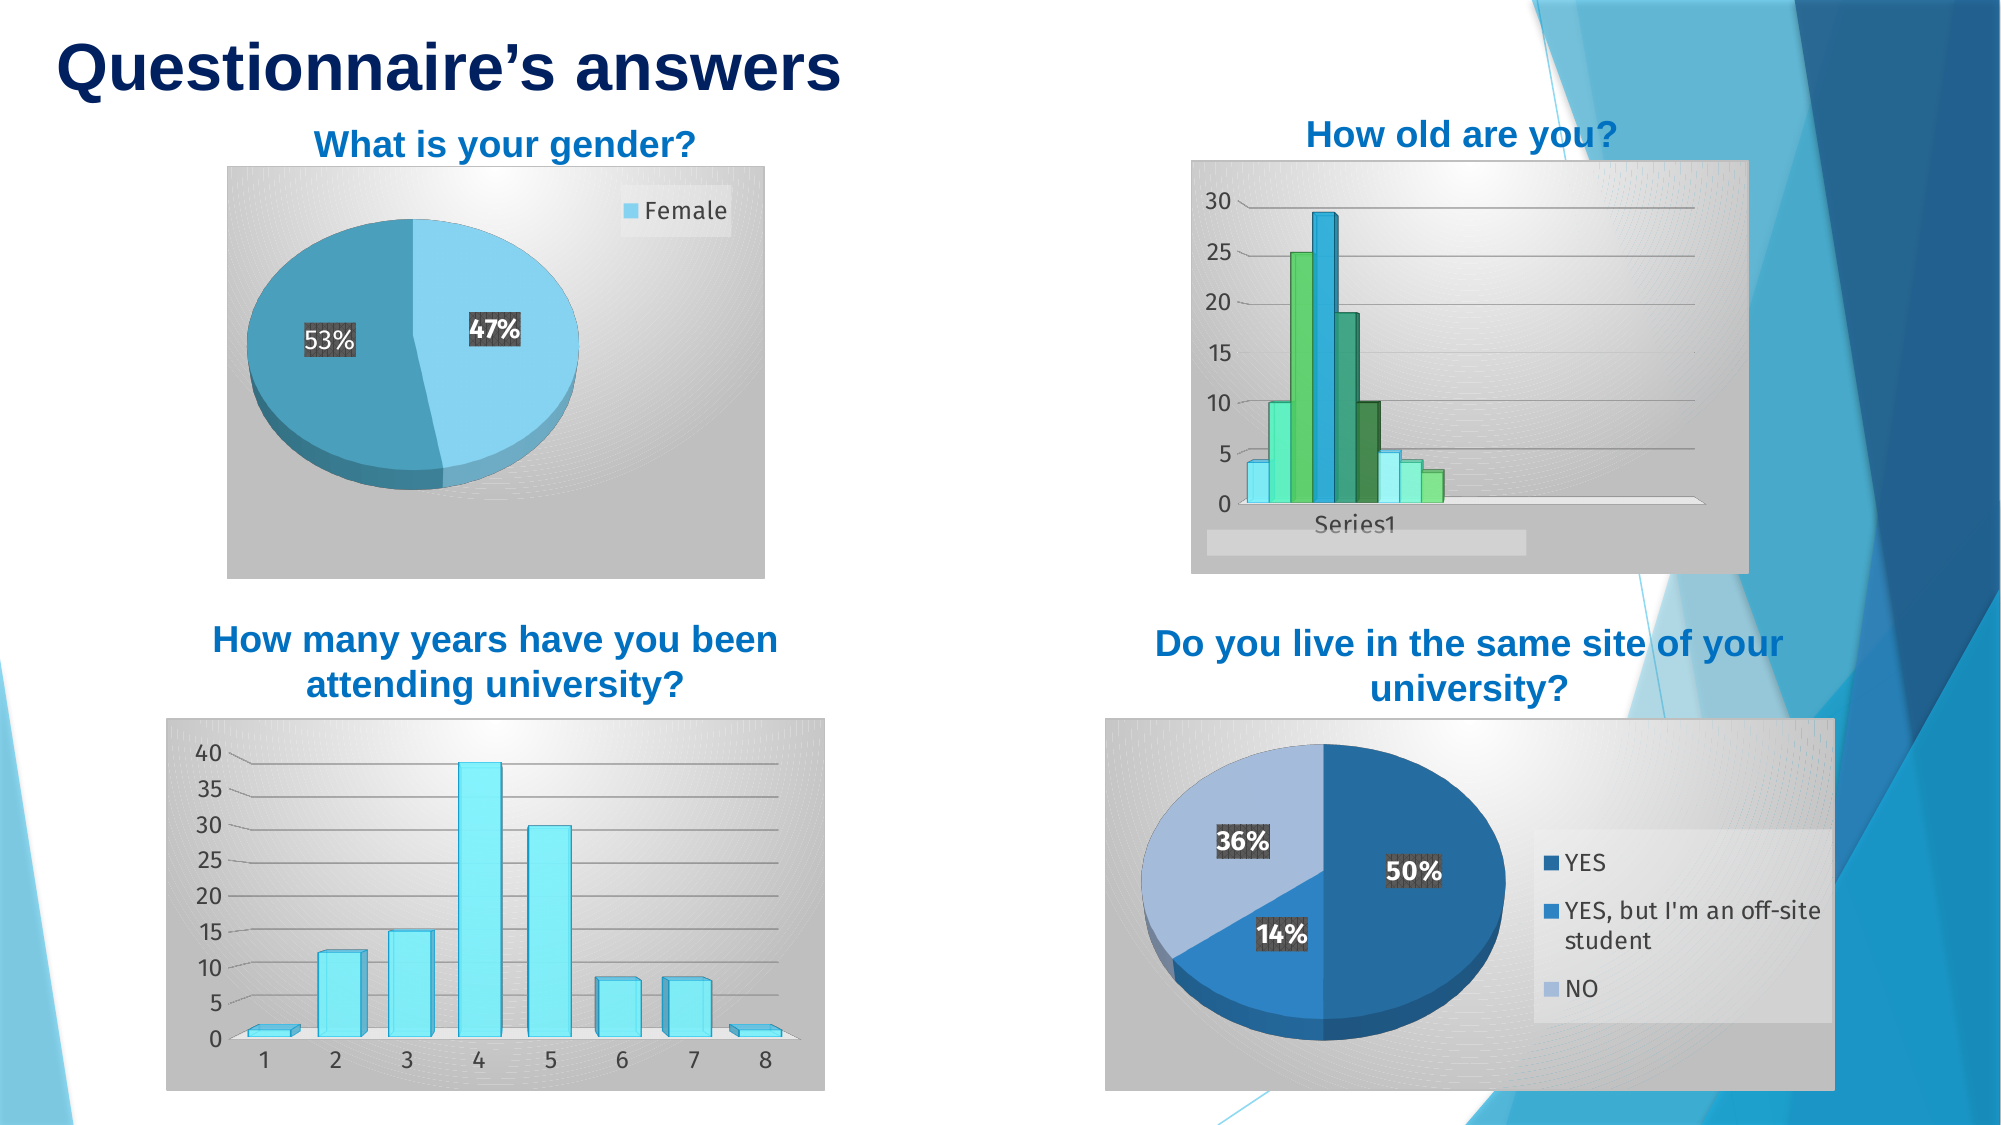

Questionnaire’s answers
How old are you?
What is your gender?

[unsupported chart]

[unsupported chart]

How many years have you been attending university?
Do you live in the same site of your university?

[unsupported chart]

[unsupported chart]